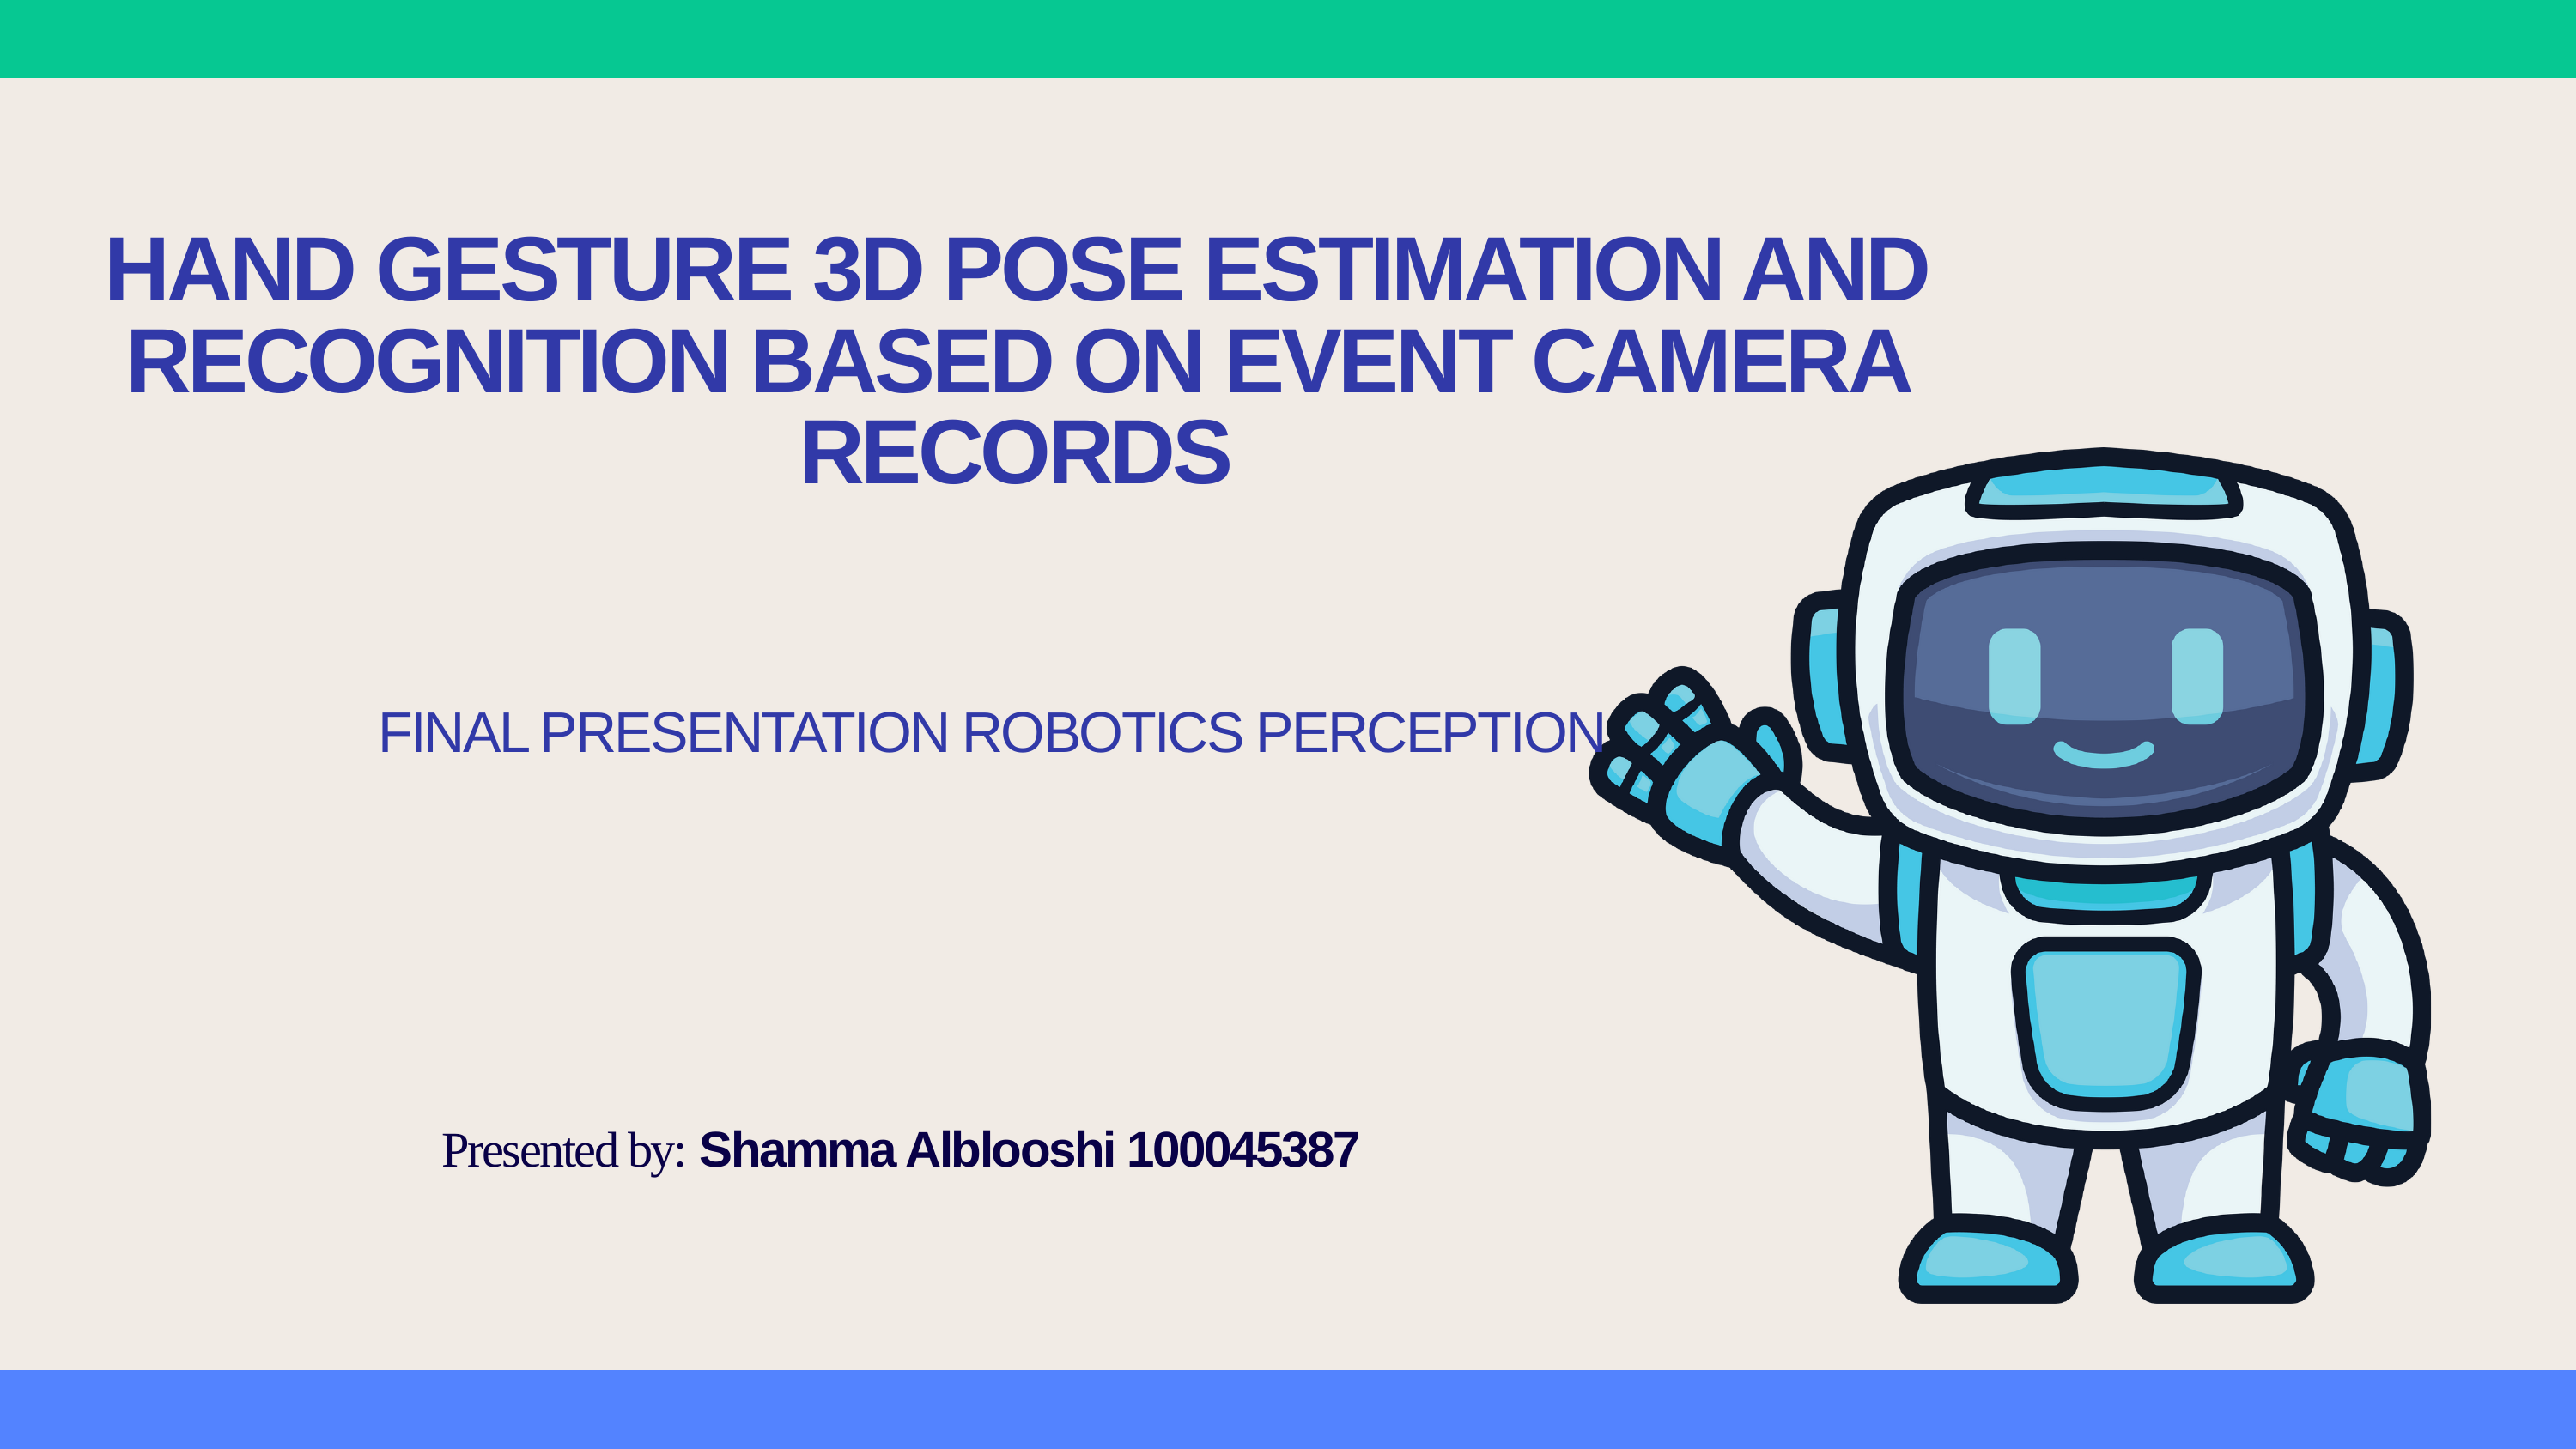

HAND GESTURE 3D POSE ESTIMATION AND RECOGNITION BASED ON EVENT CAMERA RECORDS

FINAL PRESENTATION ROBOTICS PERCEPTION

Presented by: Shamma Alblooshi 100045387